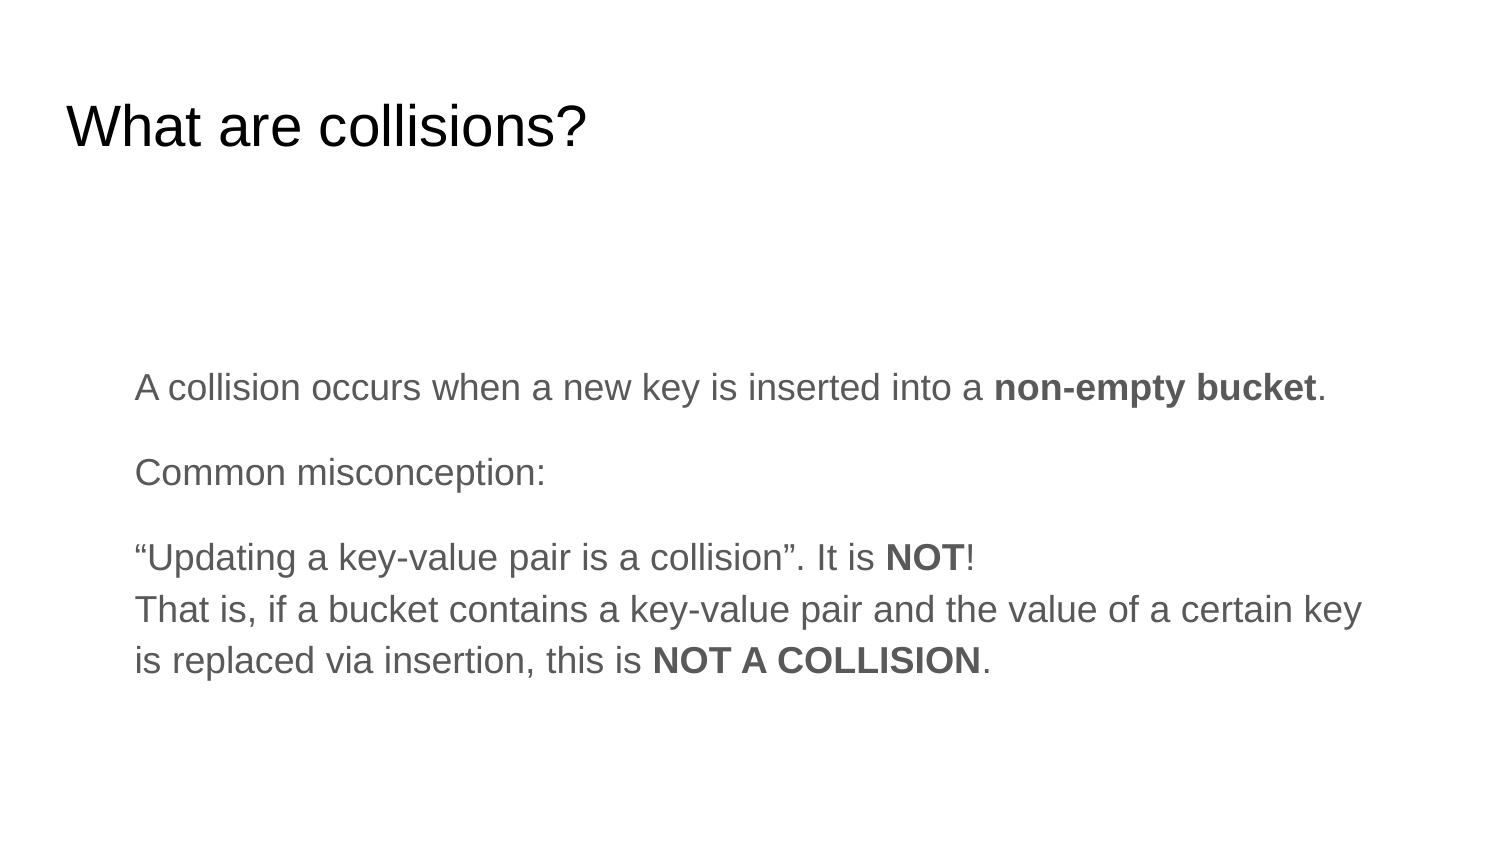

# What are collisions?
A collision occurs when a new key is inserted into a non-empty bucket.
Common misconception:
“Updating a key-value pair is a collision”. It is NOT!
That is, if a bucket contains a key-value pair and the value of a certain key is replaced via insertion, this is NOT A COLLISION.